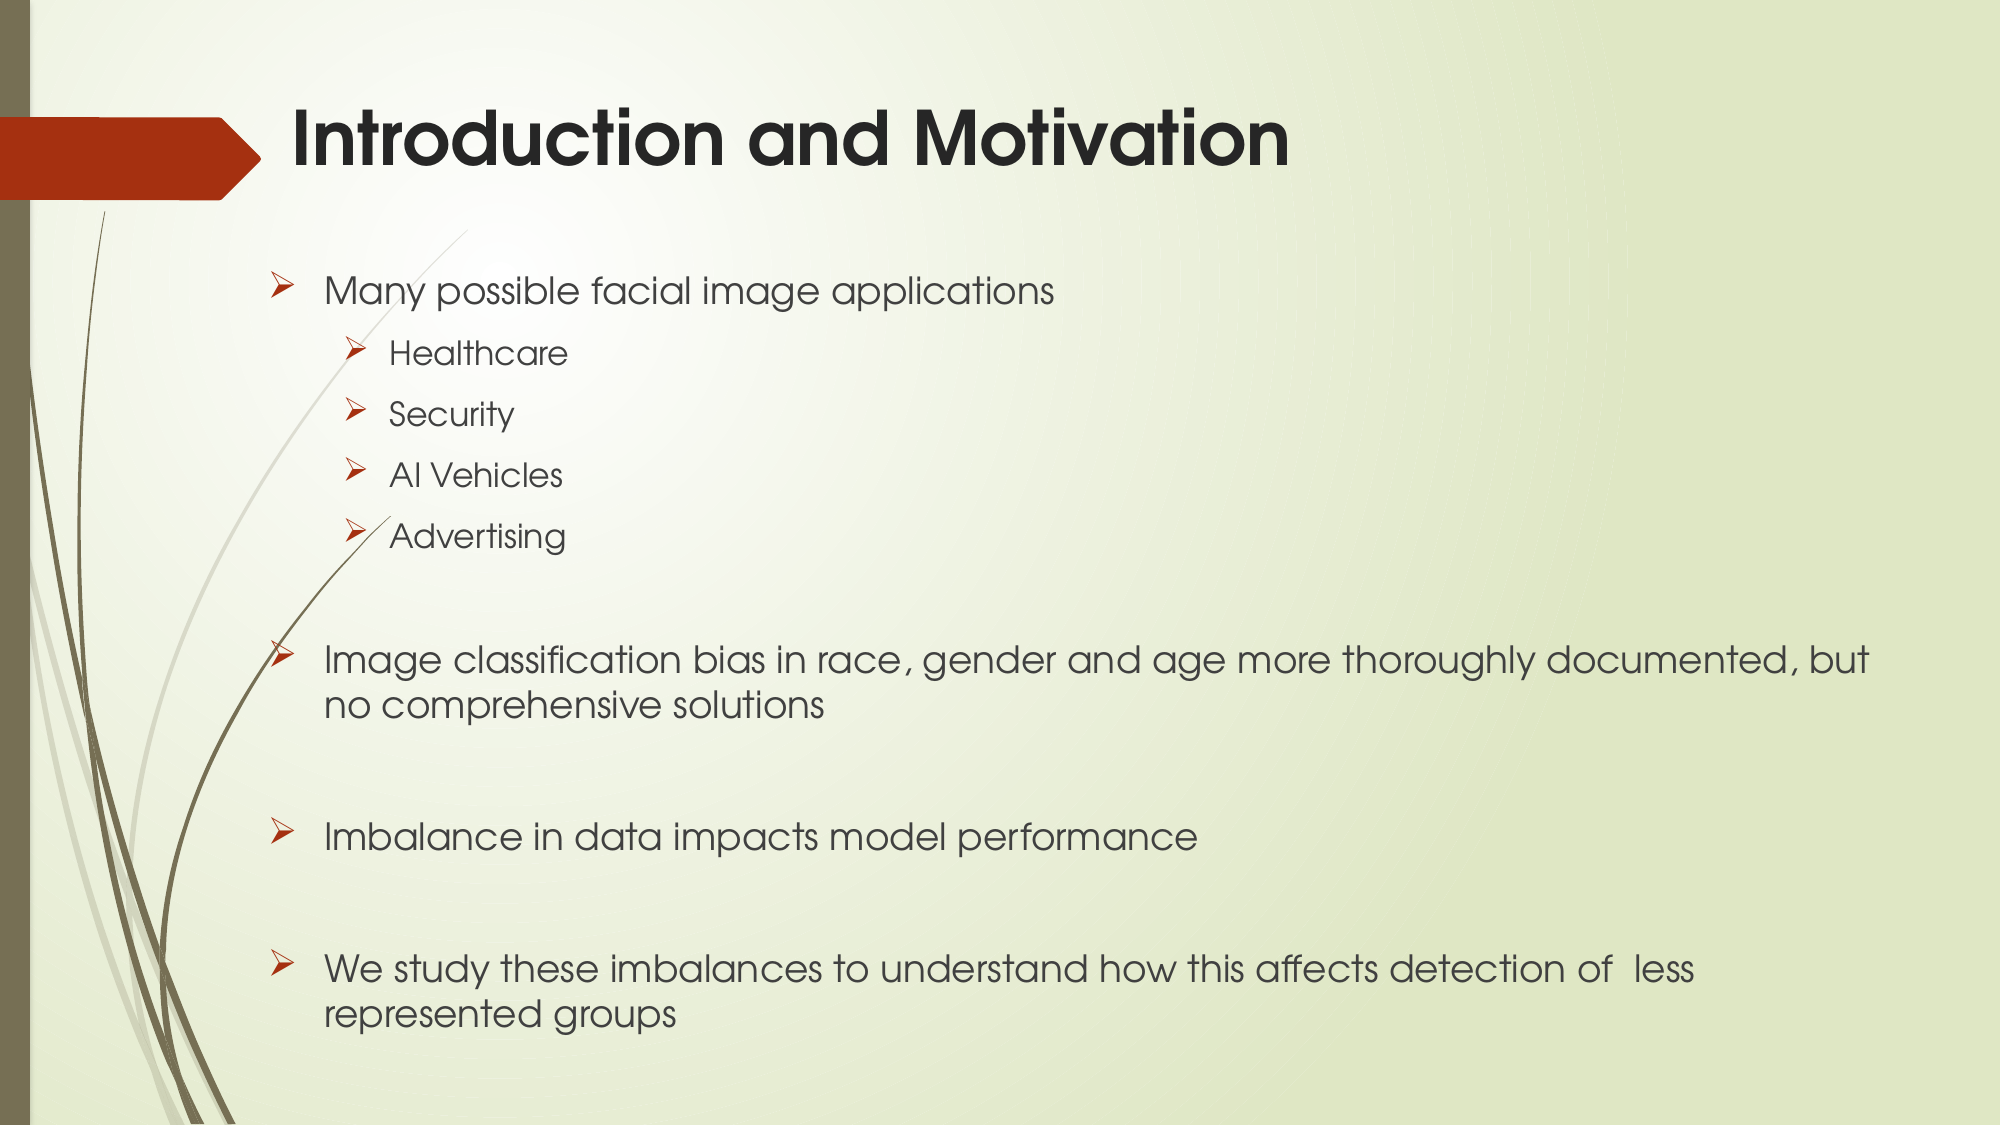

# Introduction and Motivation
Many possible facial image applications
Healthcare
Security
AI Vehicles
Advertising

Image classification bias in race, gender and age more thoroughly documented, but no comprehensive solutions

Imbalance in data impacts model performance

We study these imbalances to understand how this affects detection of  less represented groups